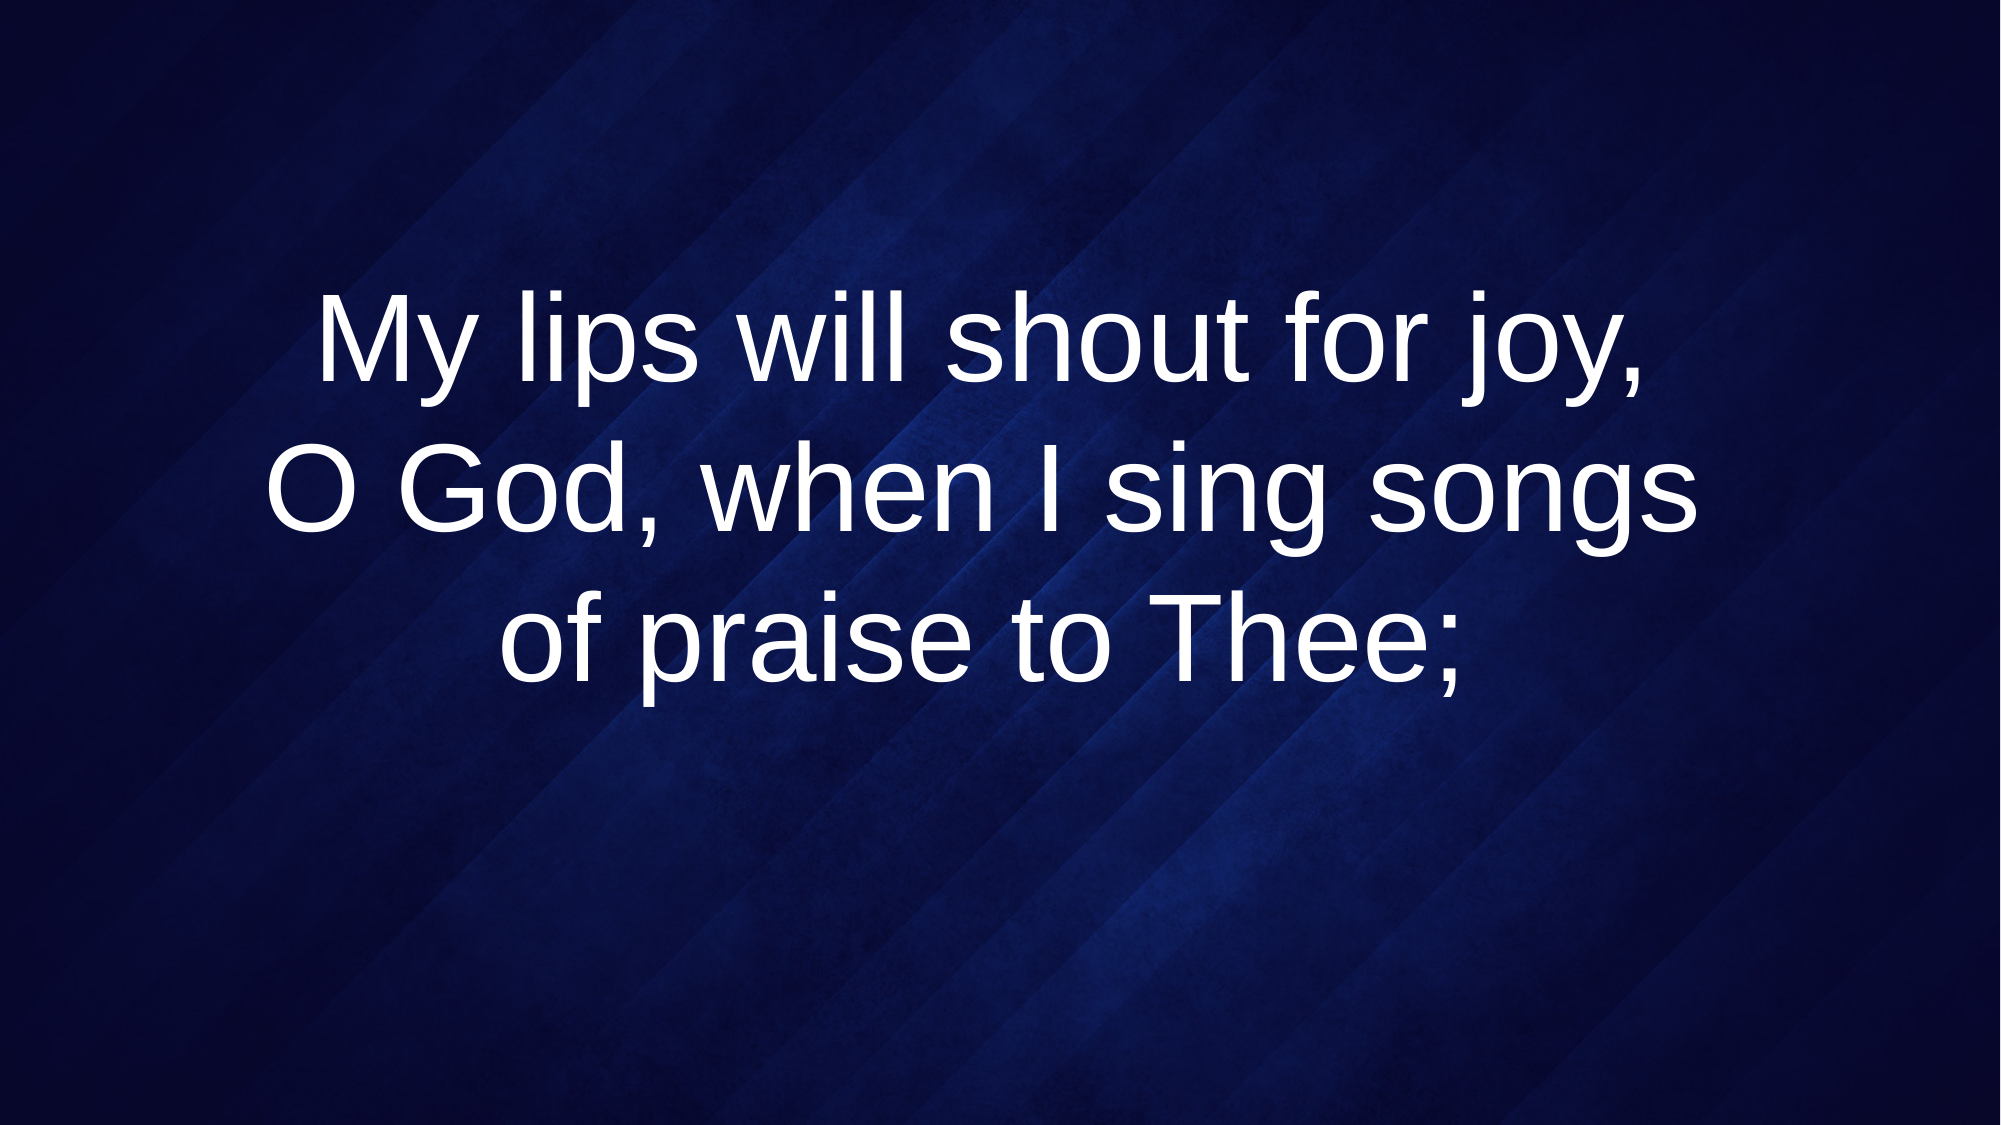

# My lips will shout for joy, O God, when I sing songs of praise to Thee;